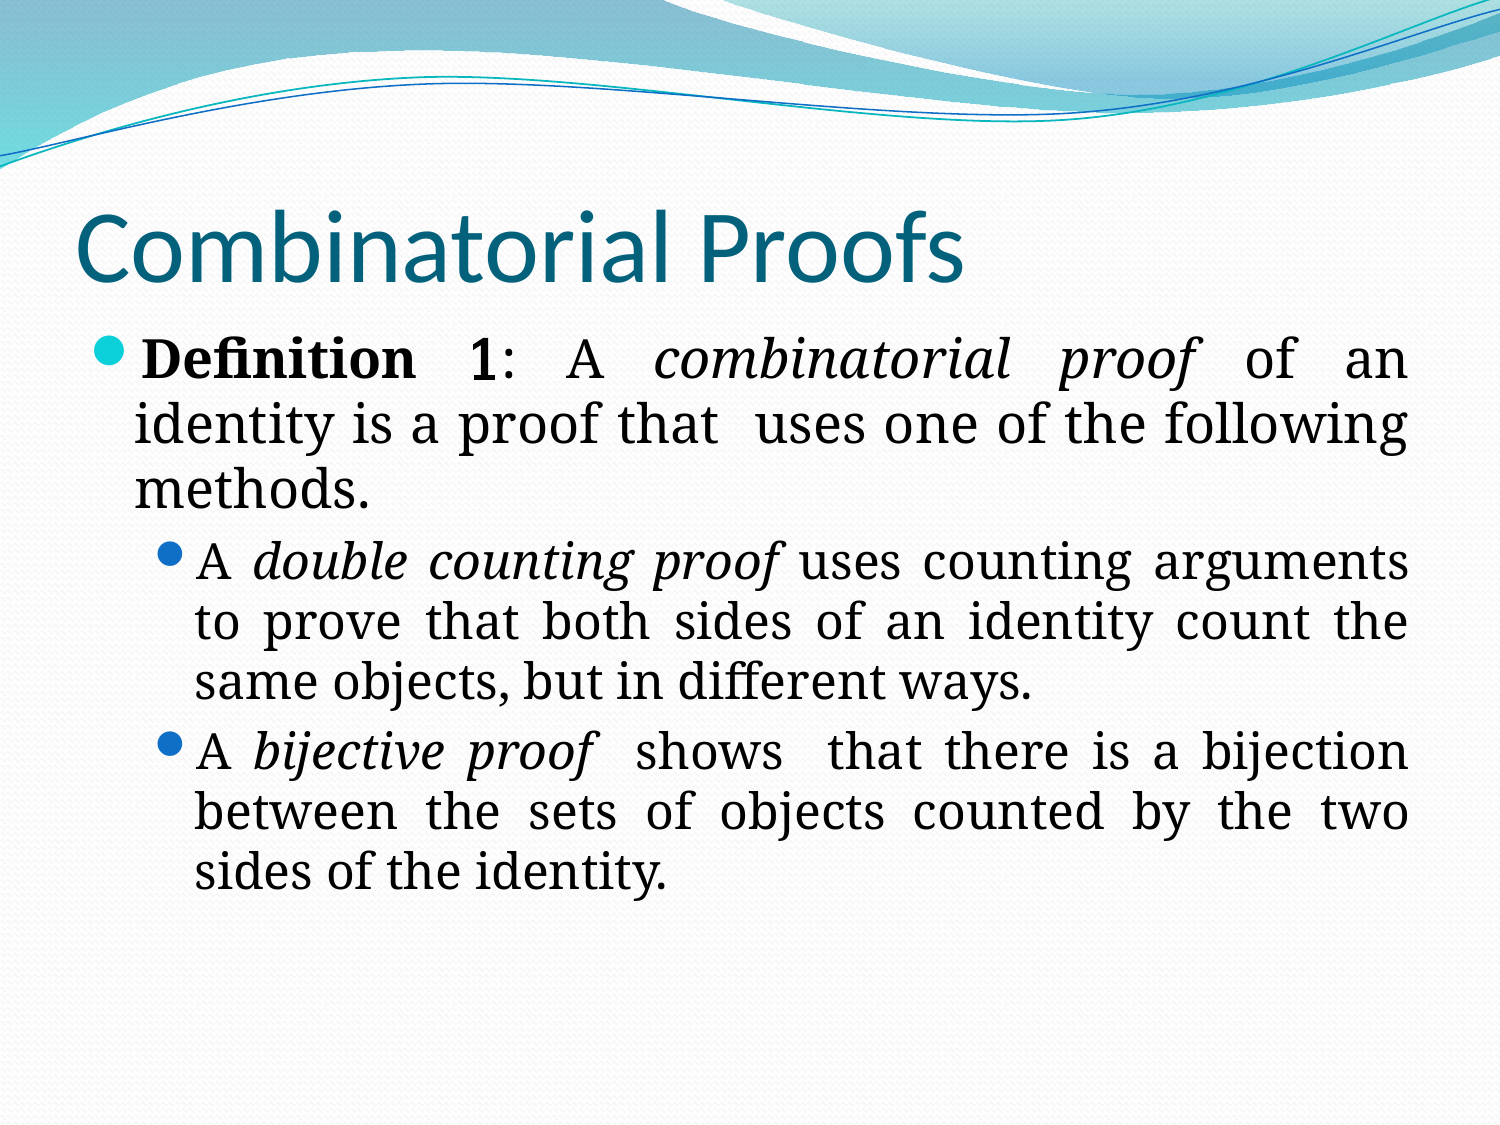

# Combinatorial Proofs
Definition 1: A combinatorial proof of an identity is a proof that  uses one of the following methods.
A double counting proof uses counting arguments to prove that both sides of an identity count the same objects, but in different ways.
A bijective proof  shows  that there is a bijection between the sets of objects counted by the two sides of the identity.